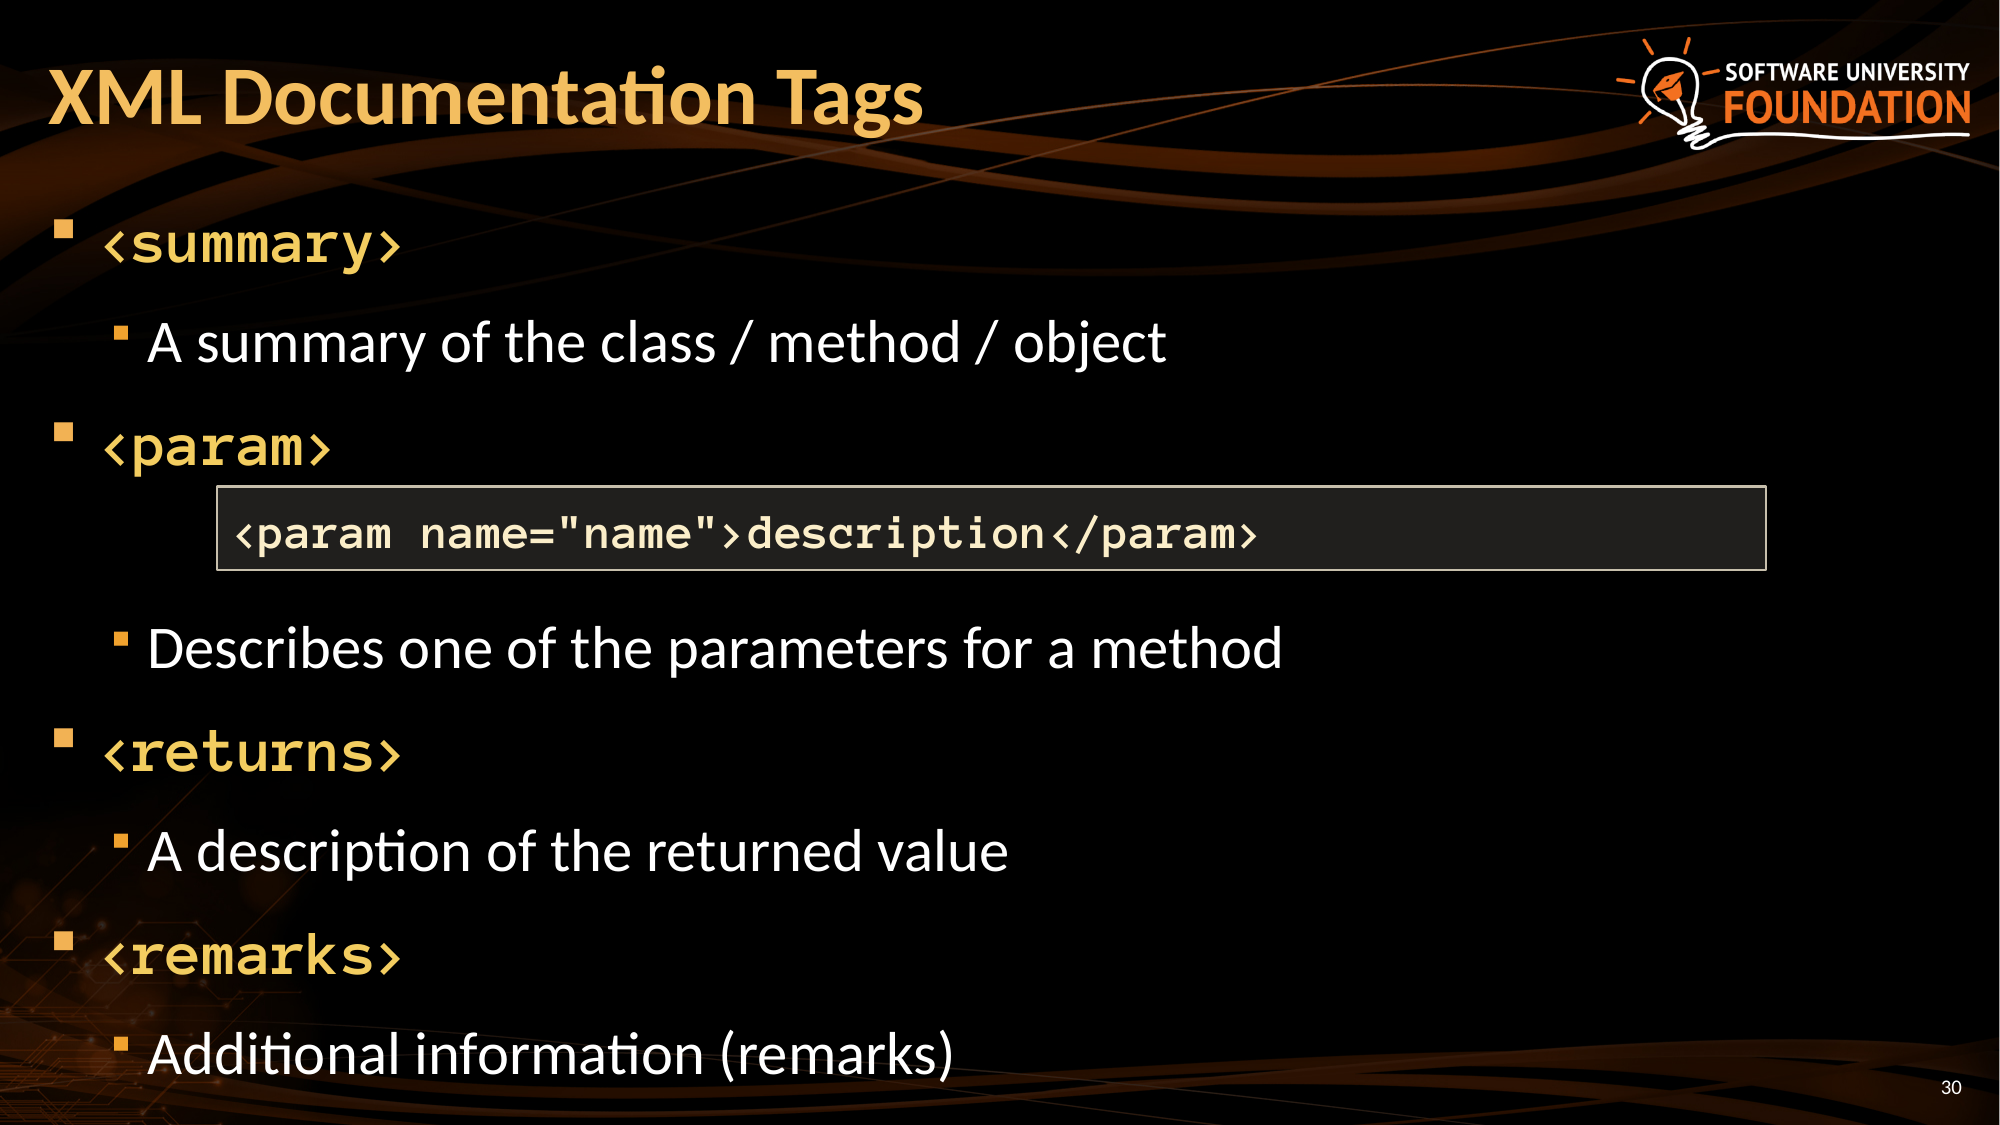

# XML Documentation Tags
<summary>
A summary of the class / method / object
<param>

Describes one of the parameters for a method
<returns>
A description of the returned value
<remarks>
Additional information (remarks)
<param name="name">description</param>
30